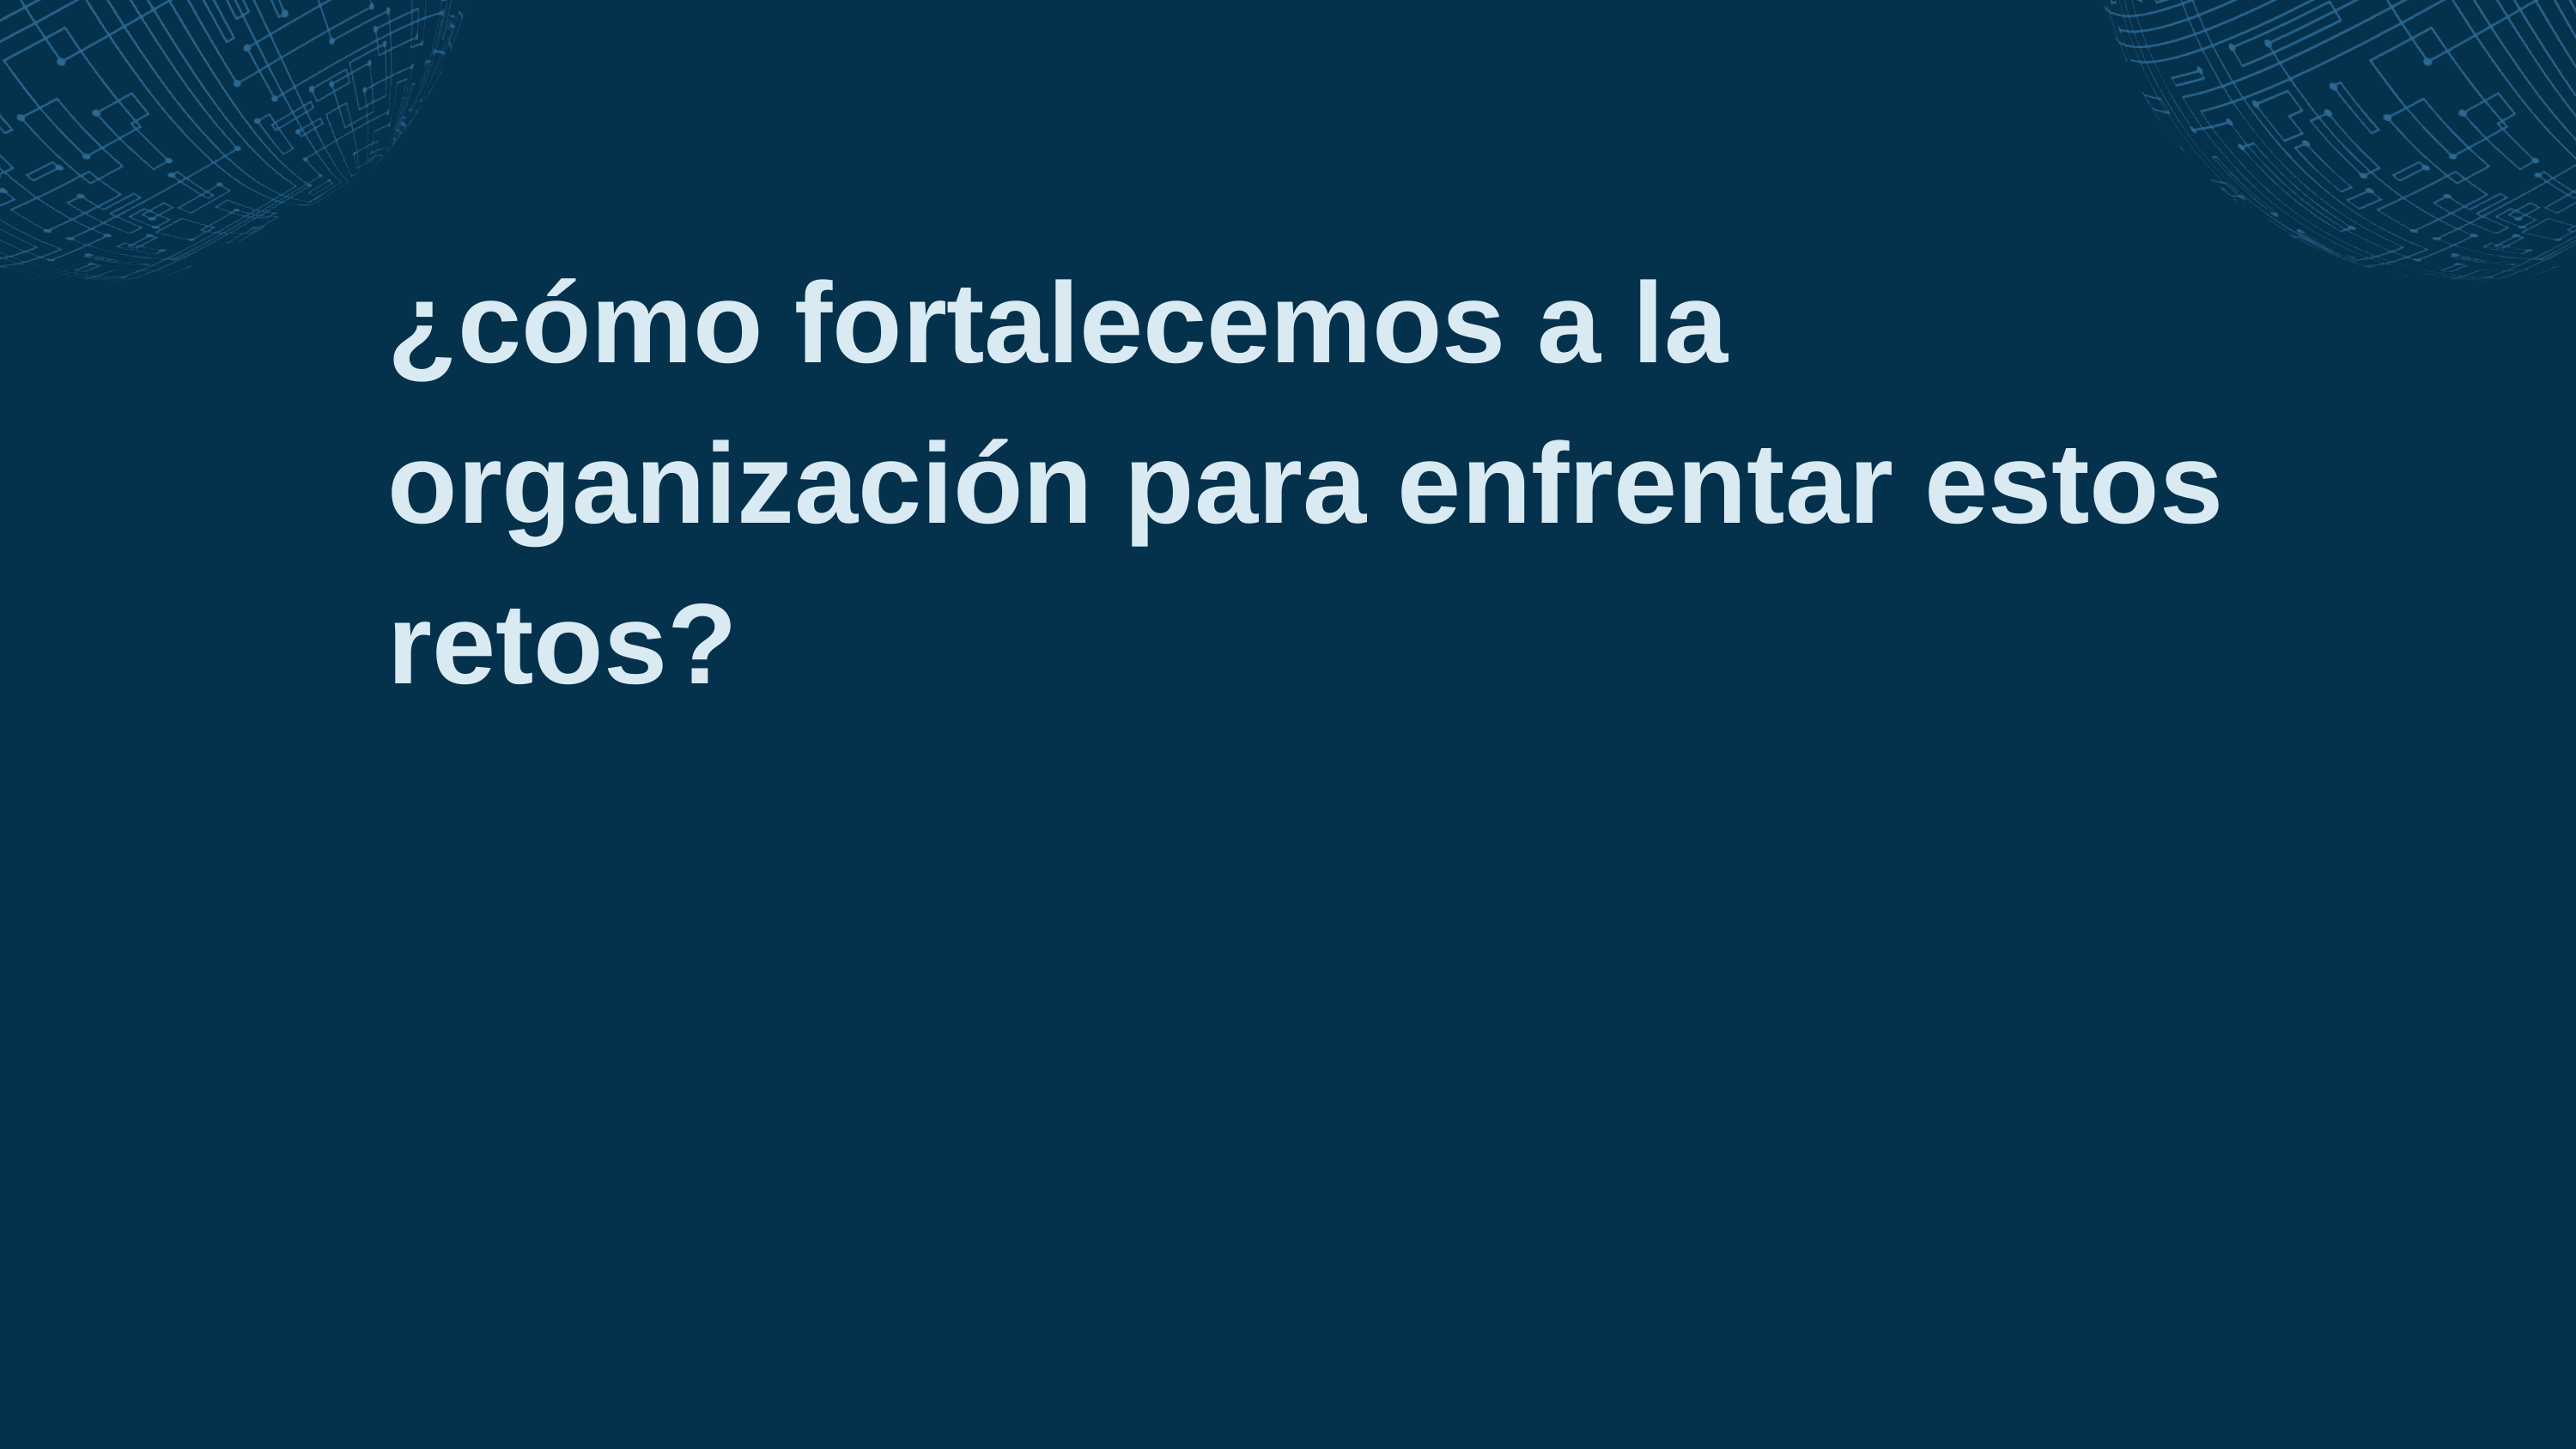

¿cómo fortalecemos a la organización para enfrentar estos retos?